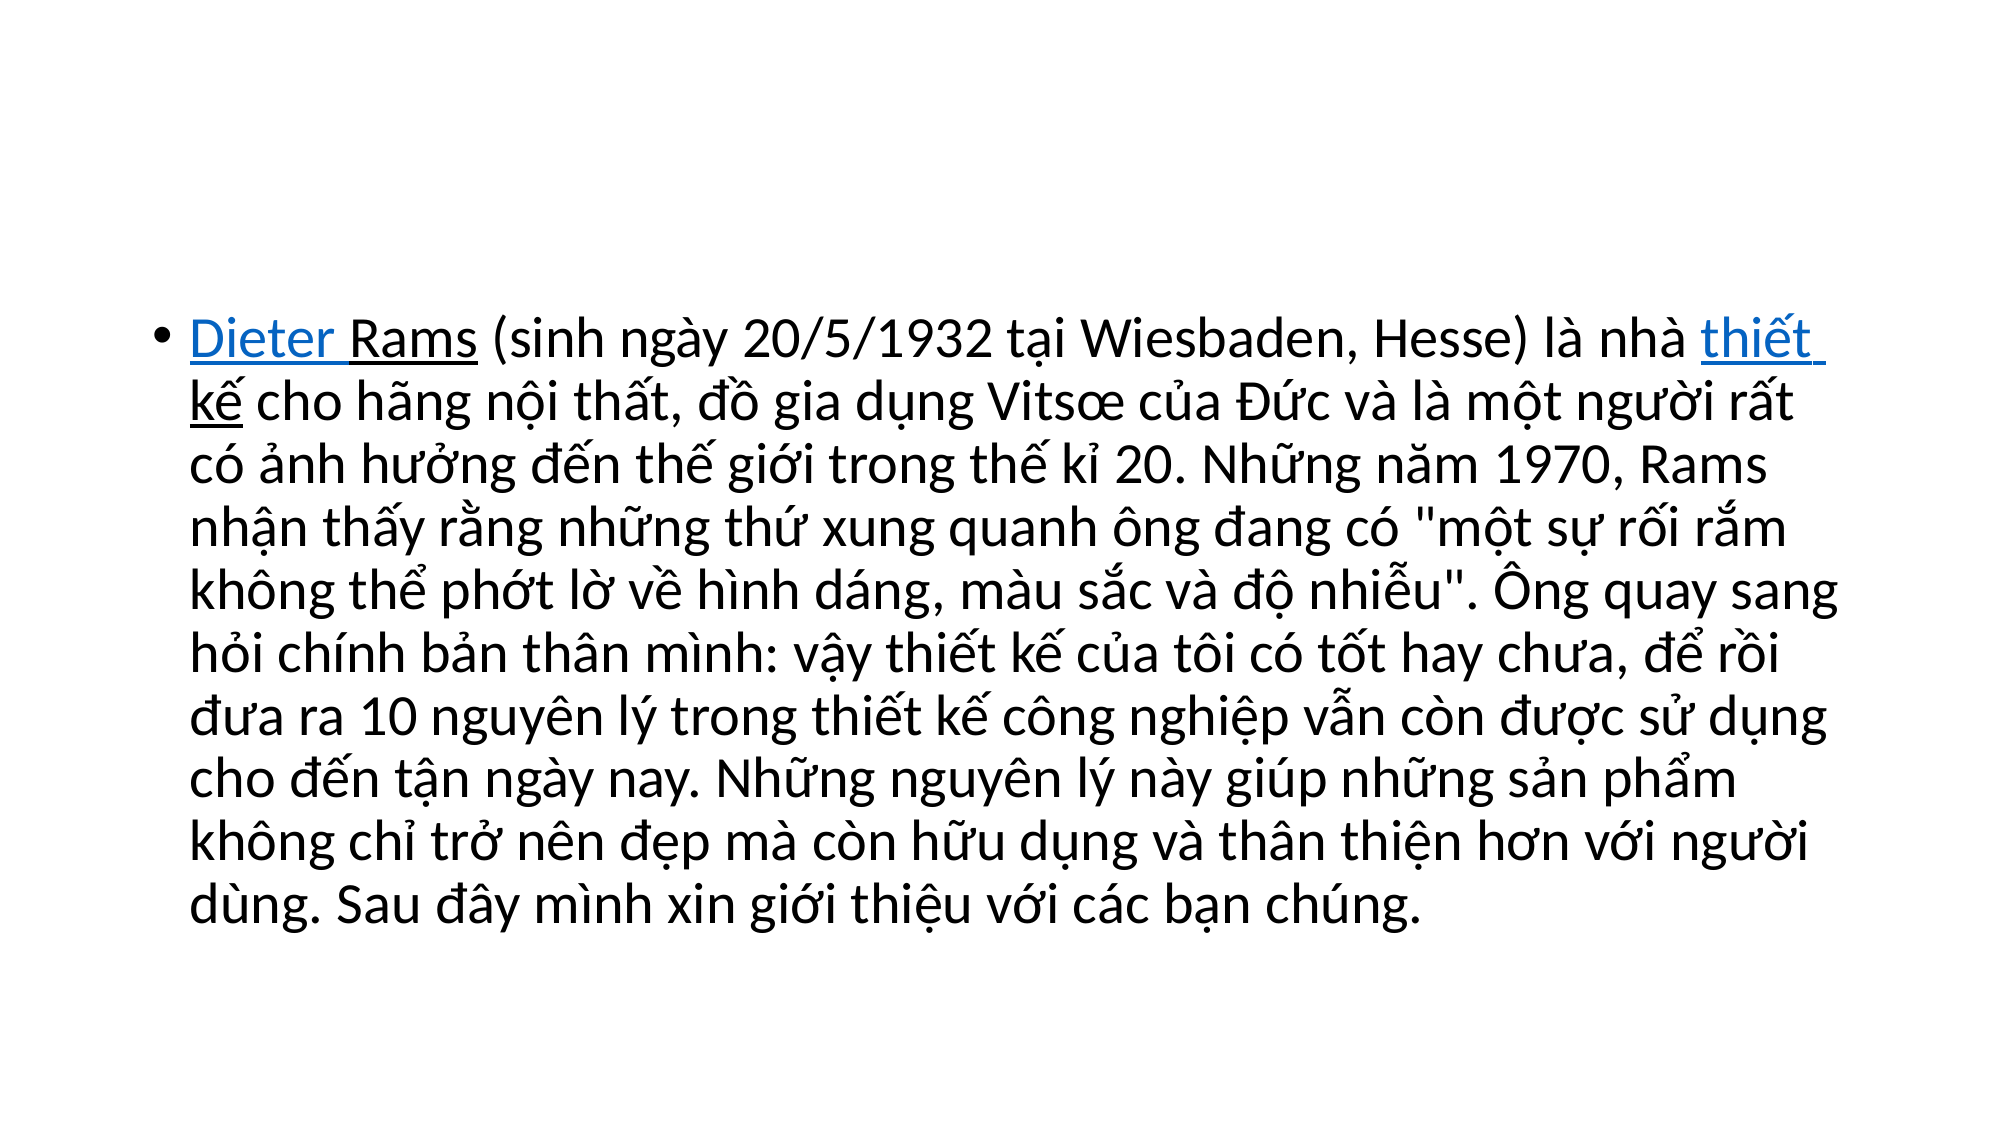

#
Dieter Rams (sinh ngày 20/5/1932 tại Wiesbaden, Hesse) là nhà thiết kế cho hãng nội thất, đồ gia dụng Vitsœ của Đức và là một người rất có ảnh hưởng đến thế giới trong thế kỉ 20. Những năm 1970, Rams nhận thấy rằng những thứ xung quanh ông đang có "một sự rối rắm không thể phớt lờ về hình dáng, màu sắc và độ nhiễu". Ông quay sang hỏi chính bản thân mình: vậy thiết kế của tôi có tốt hay chưa, để rồi đưa ra 10 nguyên lý trong thiết kế công nghiệp vẫn còn được sử dụng cho đến tận ngày nay. Những nguyên lý này giúp những sản phẩm không chỉ trở nên đẹp mà còn hữu dụng và thân thiện hơn với người dùng. Sau đây mình xin giới thiệu với các bạn chúng.